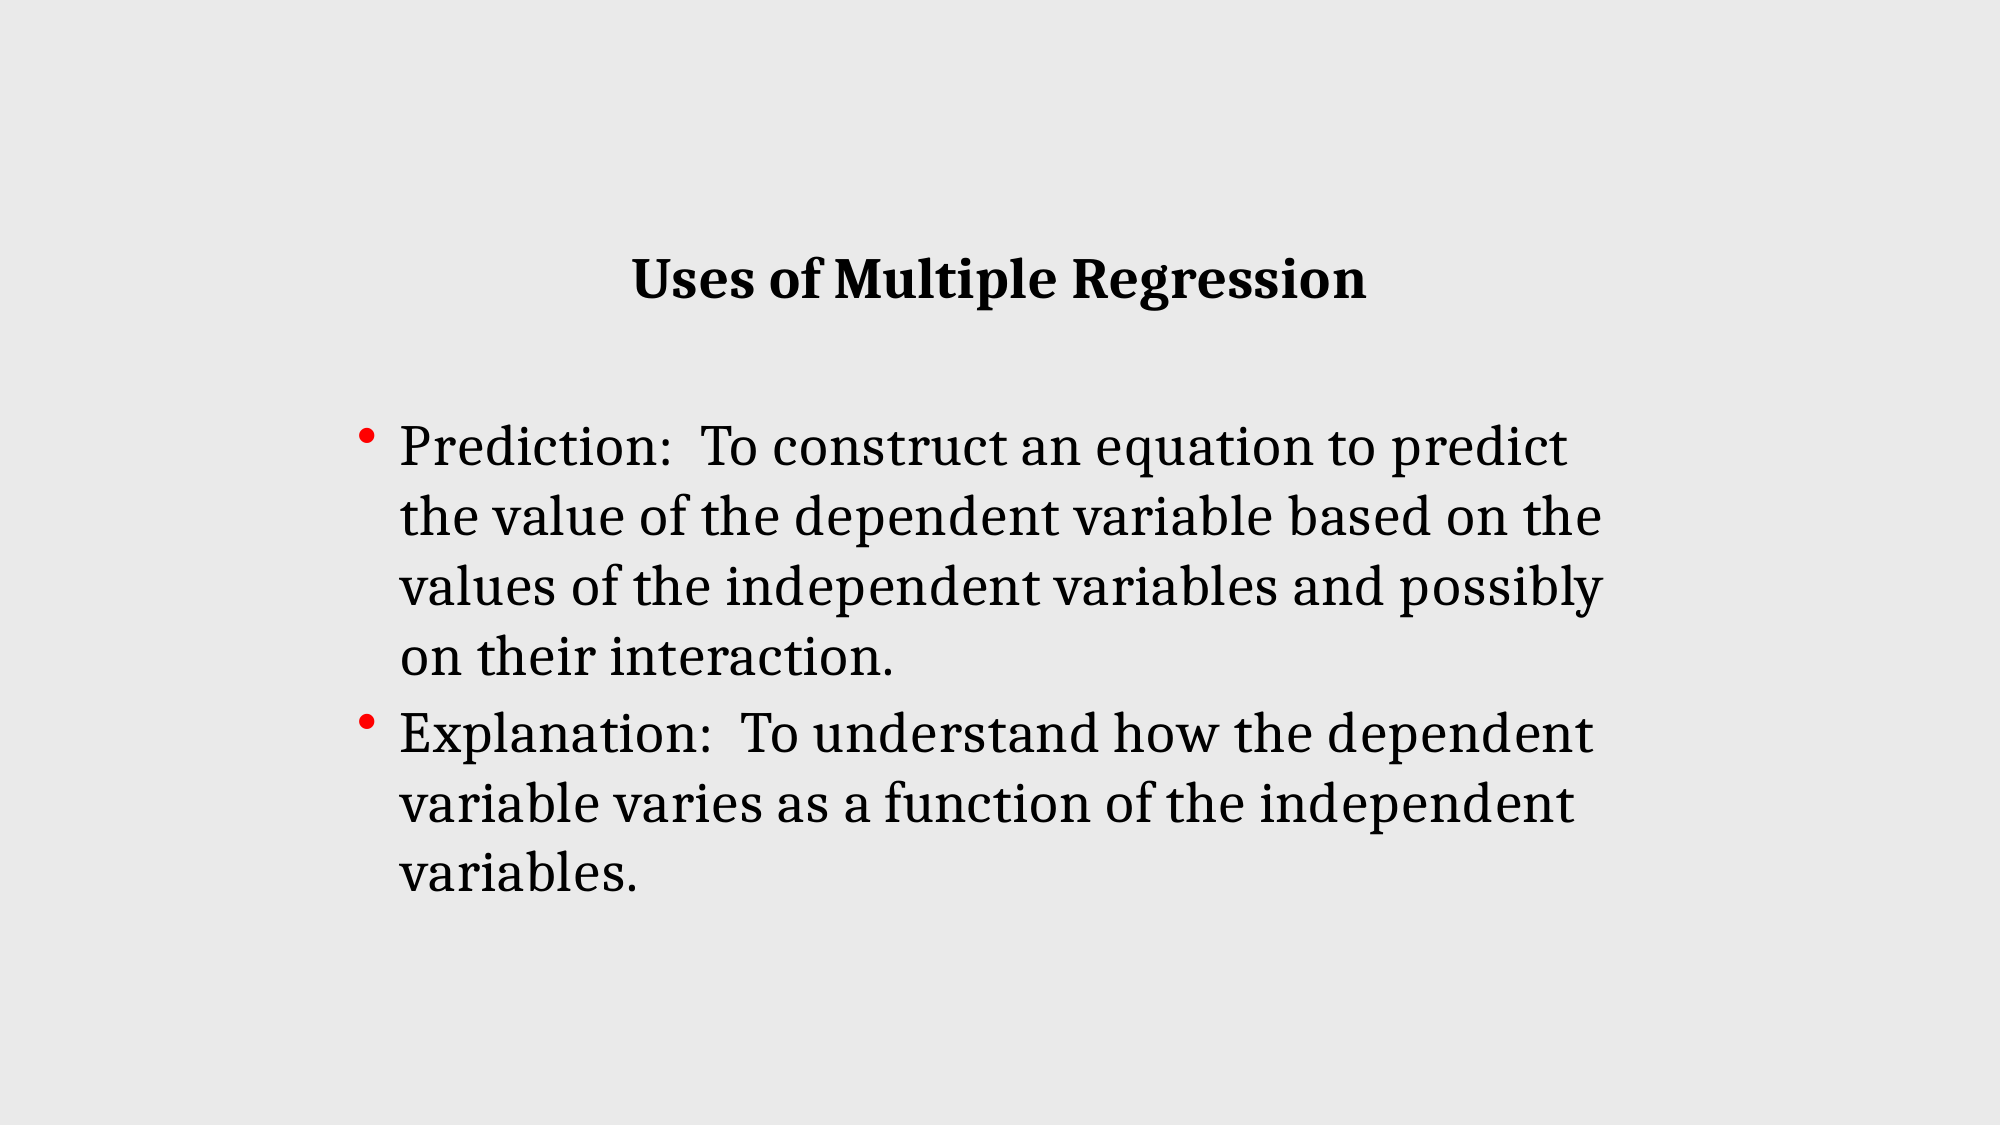

Uses of Multiple Regression
Prediction:  To construct an equation to predict the value of the dependent variable based on the values of the independent variables and possibly on their interaction.
Explanation:  To understand how the dependent variable varies as a function of the independent variables.